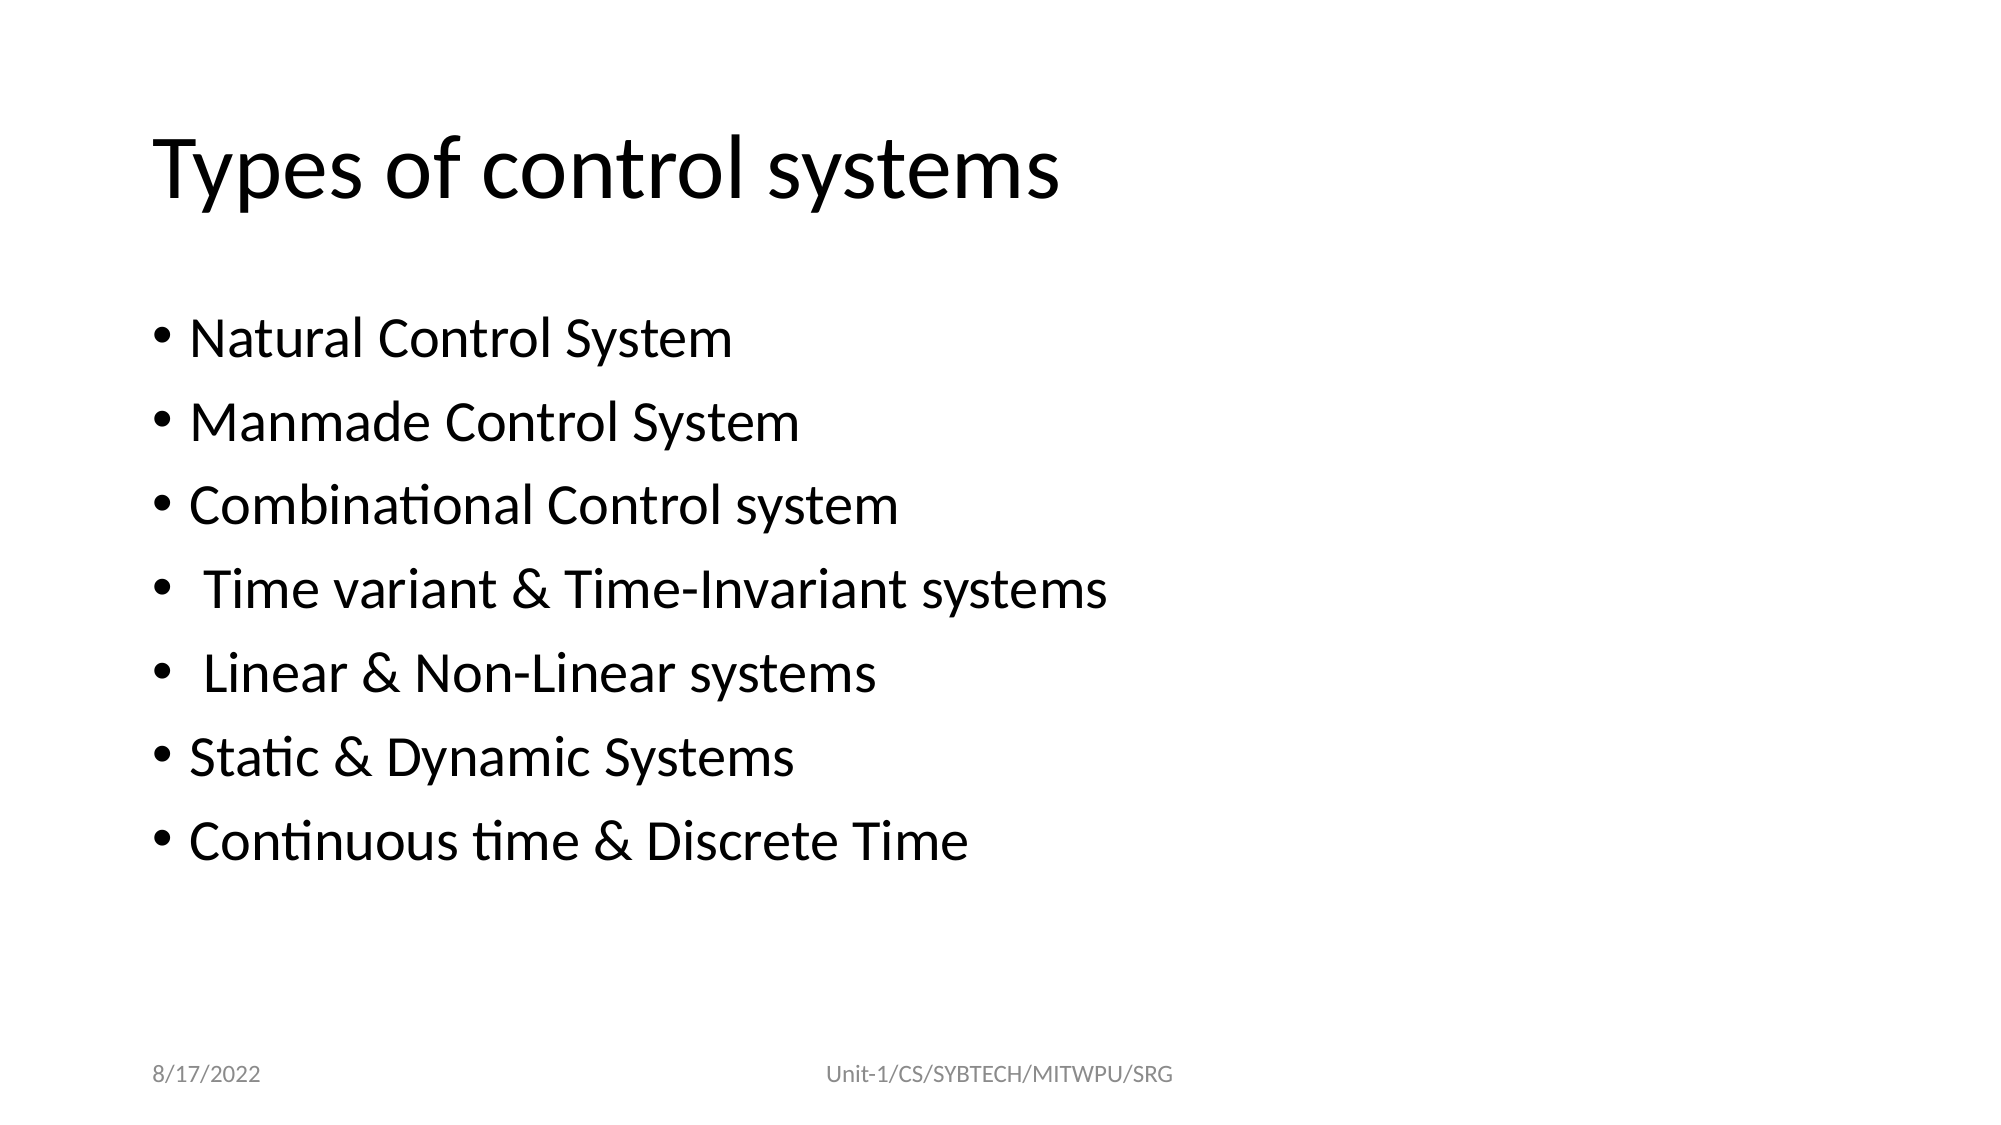

# Types of control systems
Natural Control System
Manmade Control System
Combinational Control system
 Time variant & Time-Invariant systems
 Linear & Non-Linear systems
Static & Dynamic Systems
Continuous time & Discrete Time

8/17/2022
Unit-1/CS/SYBTECH/MITWPU/SRG